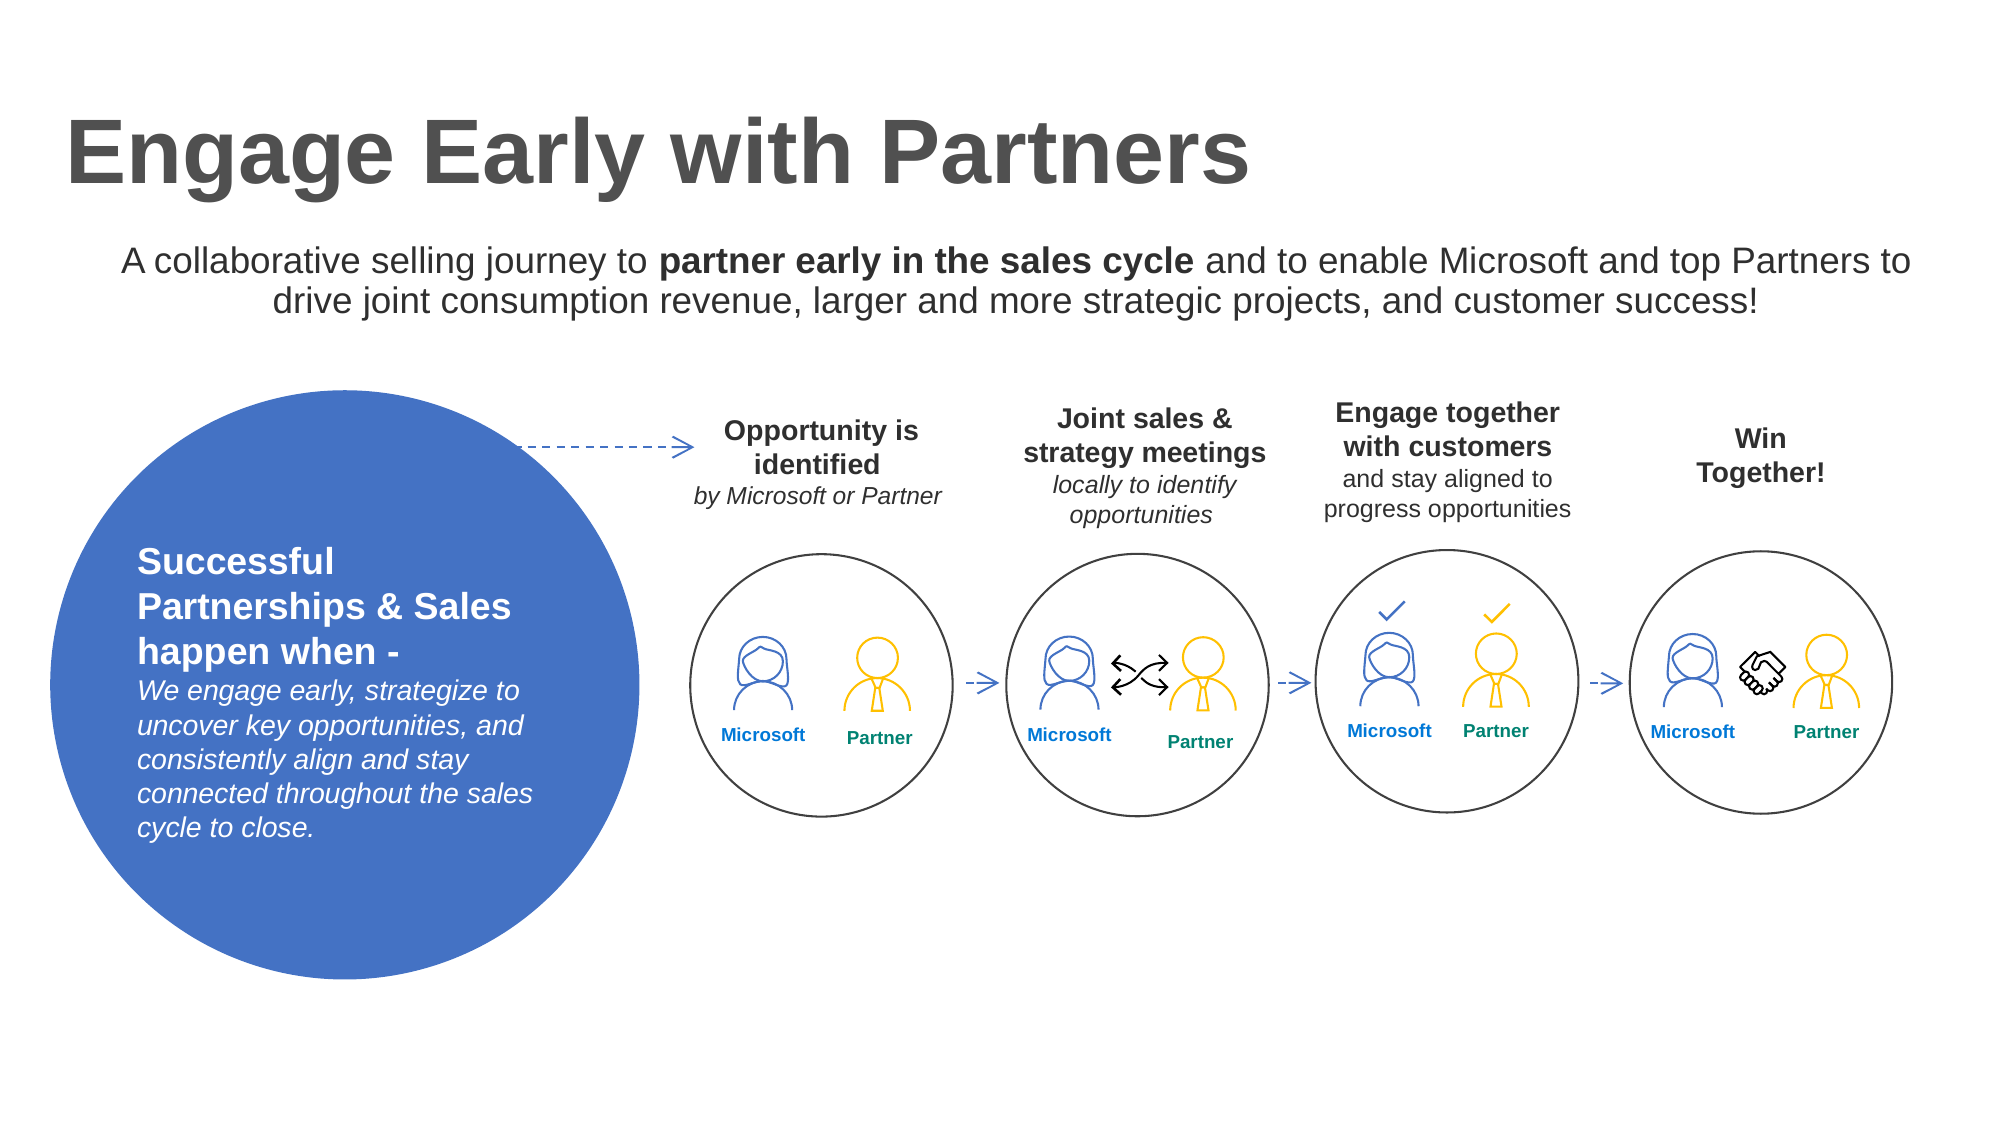

# Engage Early with Partners
A collaborative selling journey to partner early in the sales cycle and to enable Microsoft and top Partners to drive joint consumption revenue, larger and more strategic projects, and customer success!
Engage together with customers
and stay aligned to progress opportunities

Joint sales & strategy meetings locally to identify opportunities
Opportunity is identified
by Microsoft or Partner

Successful Partnerships & Sales happen when -
We engage early, strategize to uncover key opportunities, and consistently align and stay connected throughout the sales cycle to close.
Win Together!

Microsoft
Partner

Microsoft
Partner

Microsoft
Partner

Microsoft
Partner